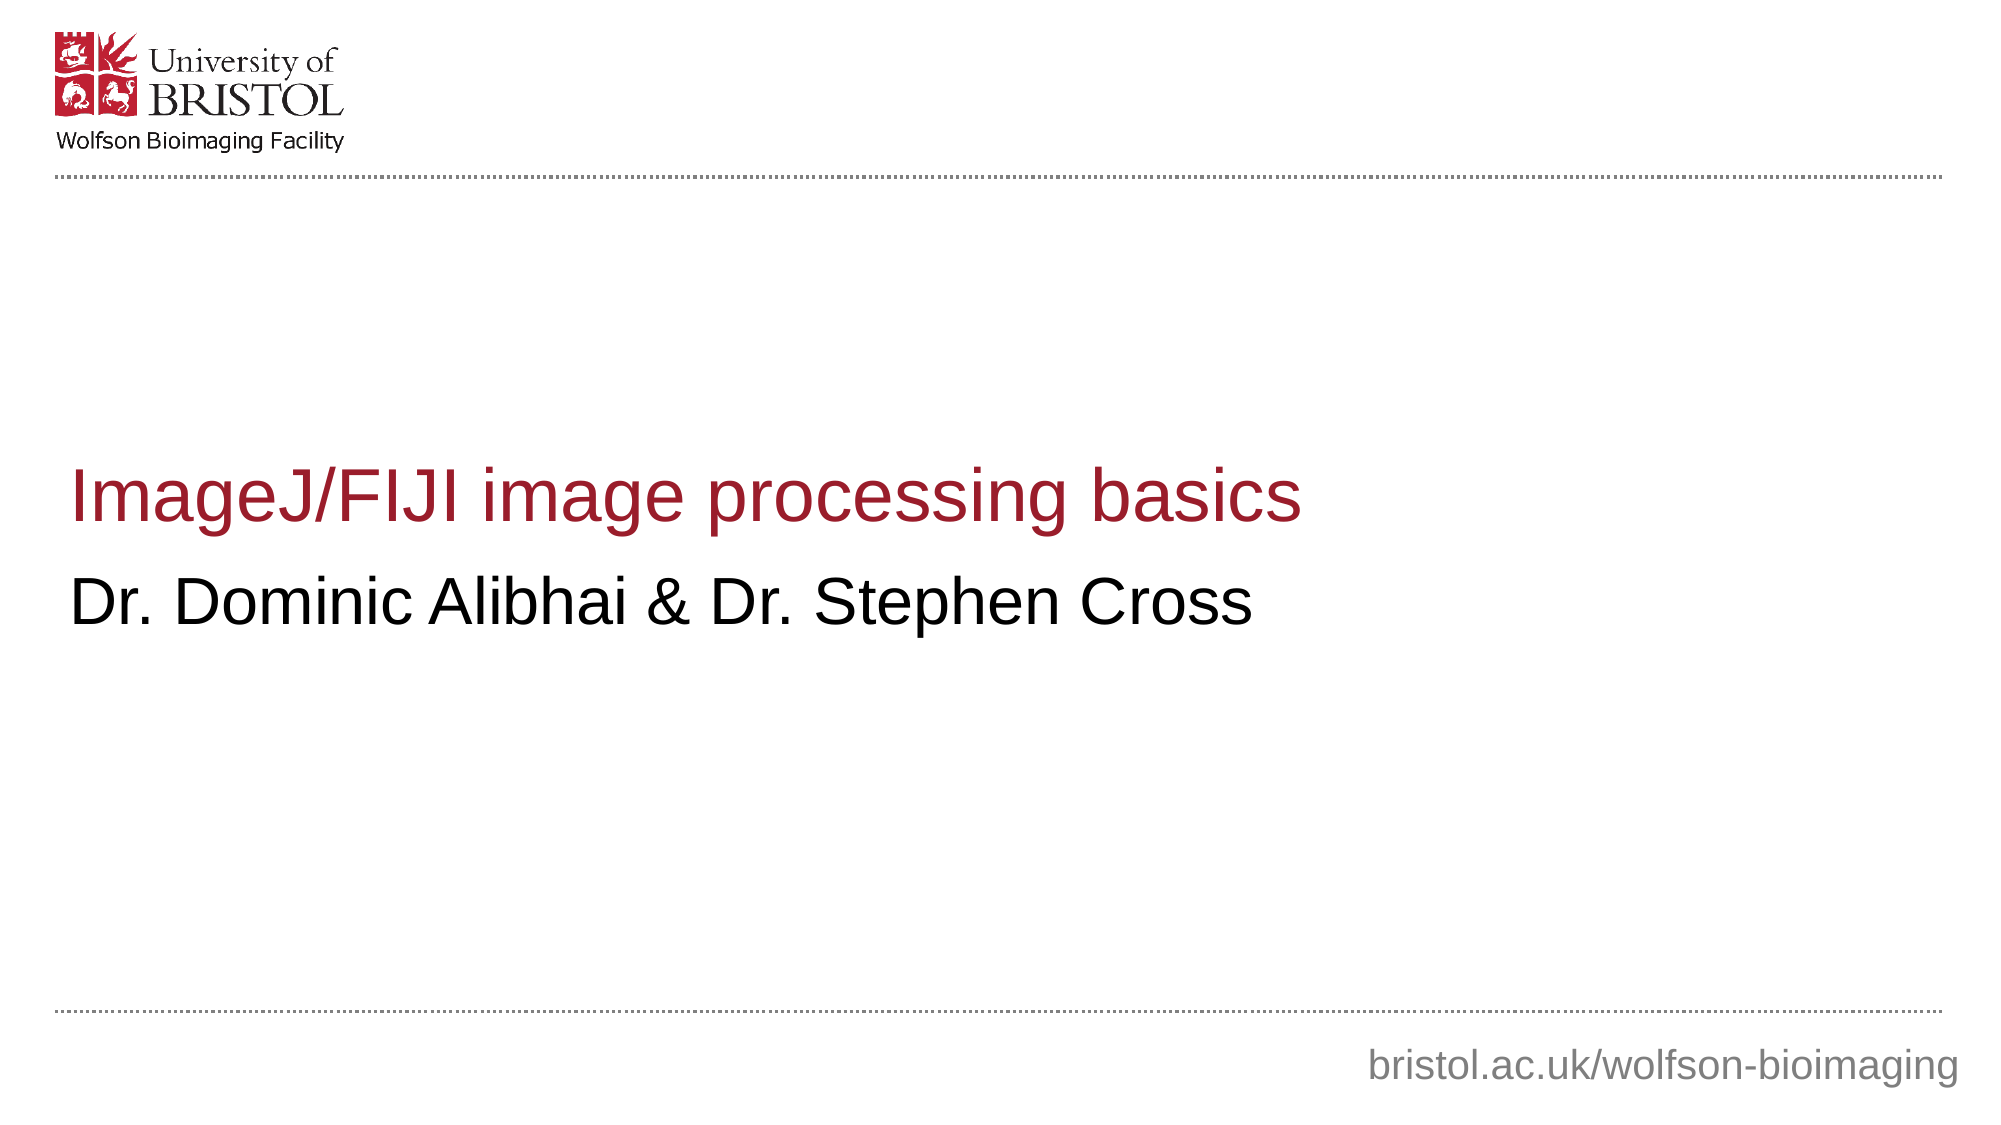

# ImageJ/FIJI image processing basics
Dr. Dominic Alibhai & Dr. Stephen Cross